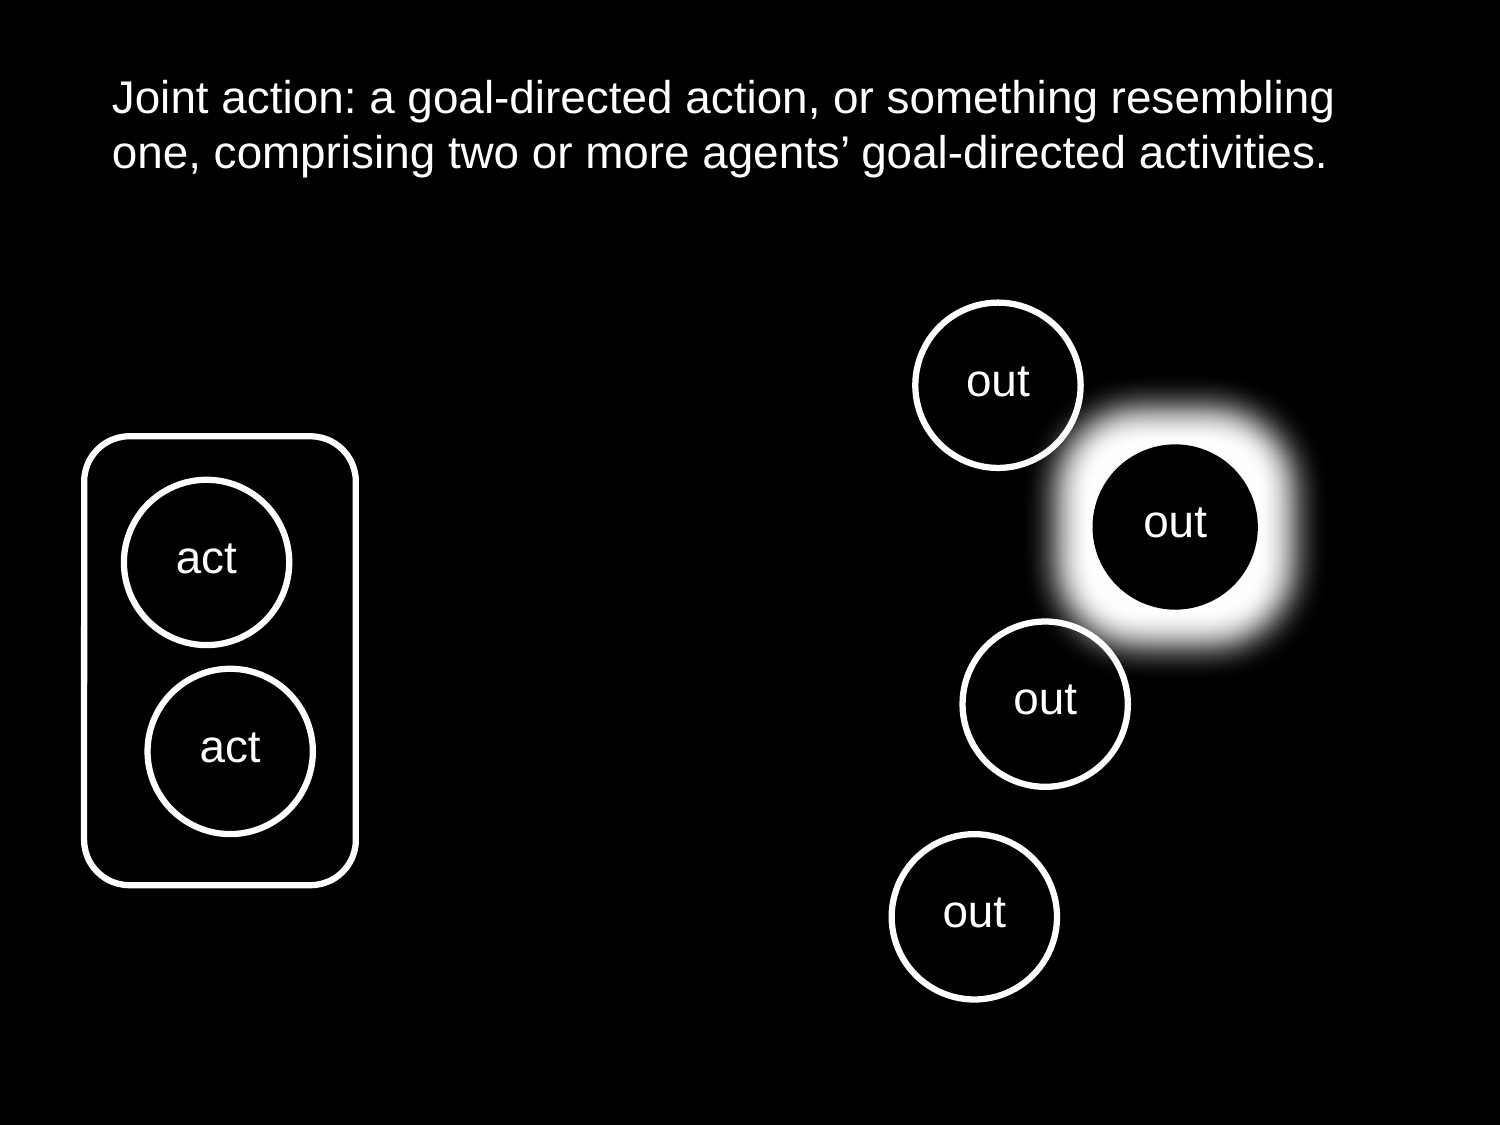

Joint action: a goal-directed action, or something resembling one, comprising two or more agents’ goal-directed activities.
out

out
act
out
act
out